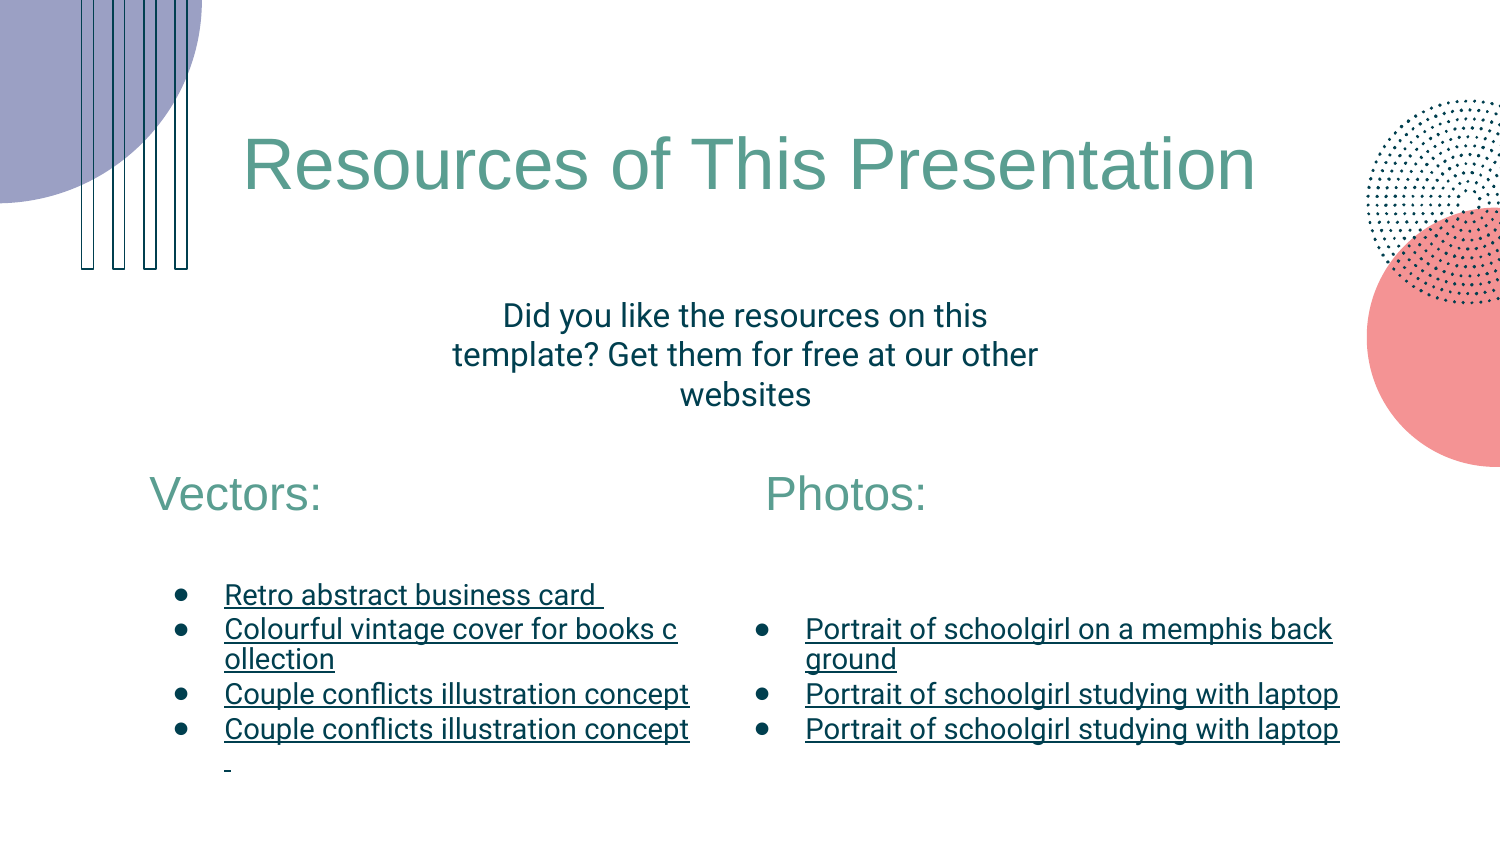

# Resources of This Presentation
Did you like the resources on this template? Get them for free at our other websites
Vectors:
Photos:

Retro abstract business card
Colourful vintage cover for books collection
Couple conflicts illustration concept
Couple conflicts illustration concept
Portrait of schoolgirl on a memphis background
Portrait of schoolgirl studying with laptop
Portrait of schoolgirl studying with laptop